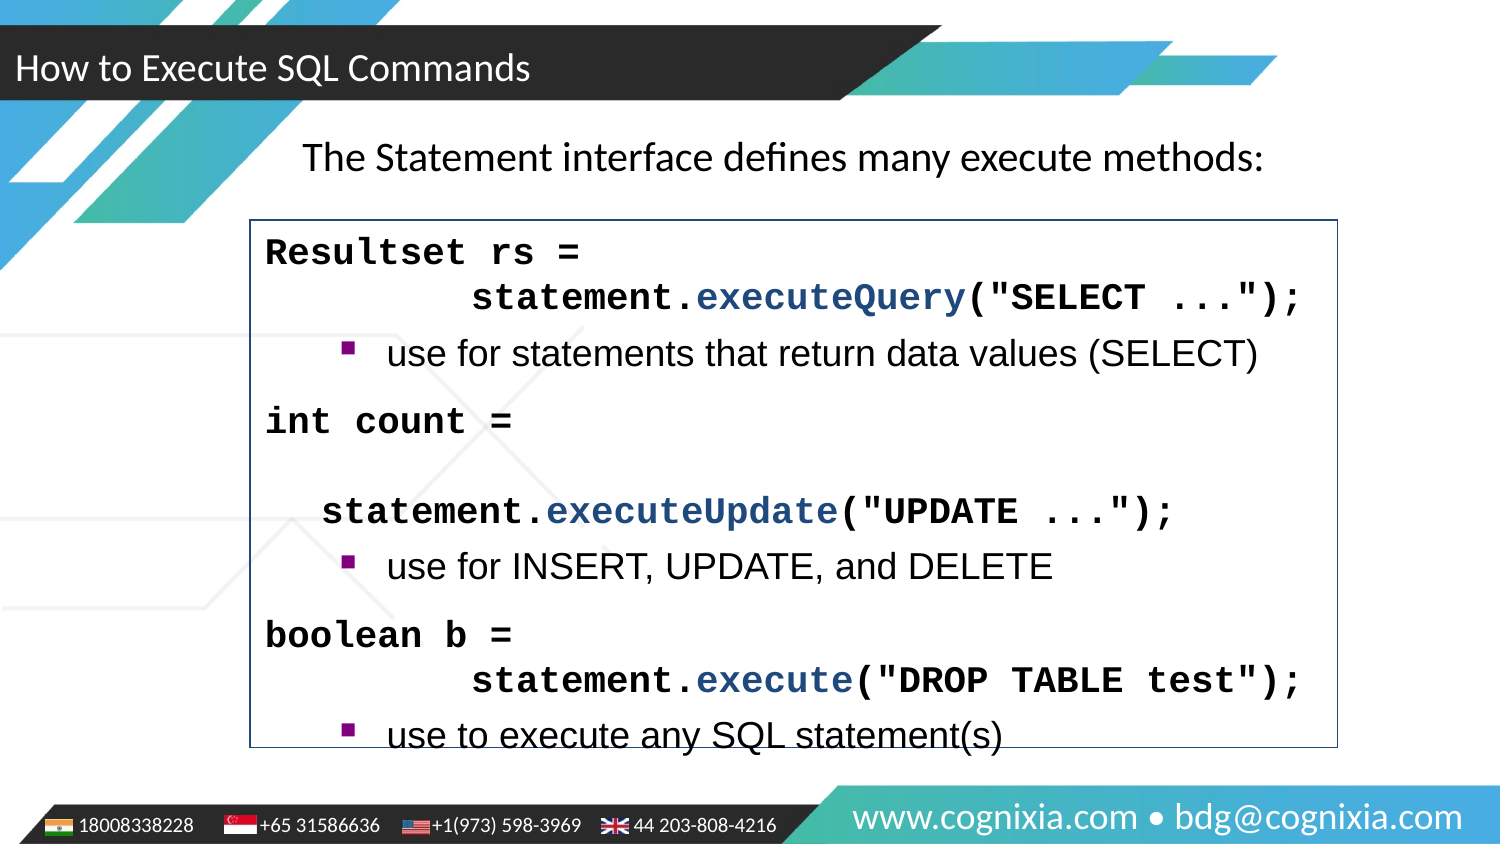

How to Execute SQL Commands
The Statement interface defines many execute methods:
Resultset rs =
	statement.executeQuery("SELECT ...");
use for statements that return data values (SELECT)
int count =
	statement.executeUpdate("UPDATE ...");
use for INSERT, UPDATE, and DELETE
boolean b =
	statement.execute("DROP TABLE test");
use to execute any SQL statement(s)